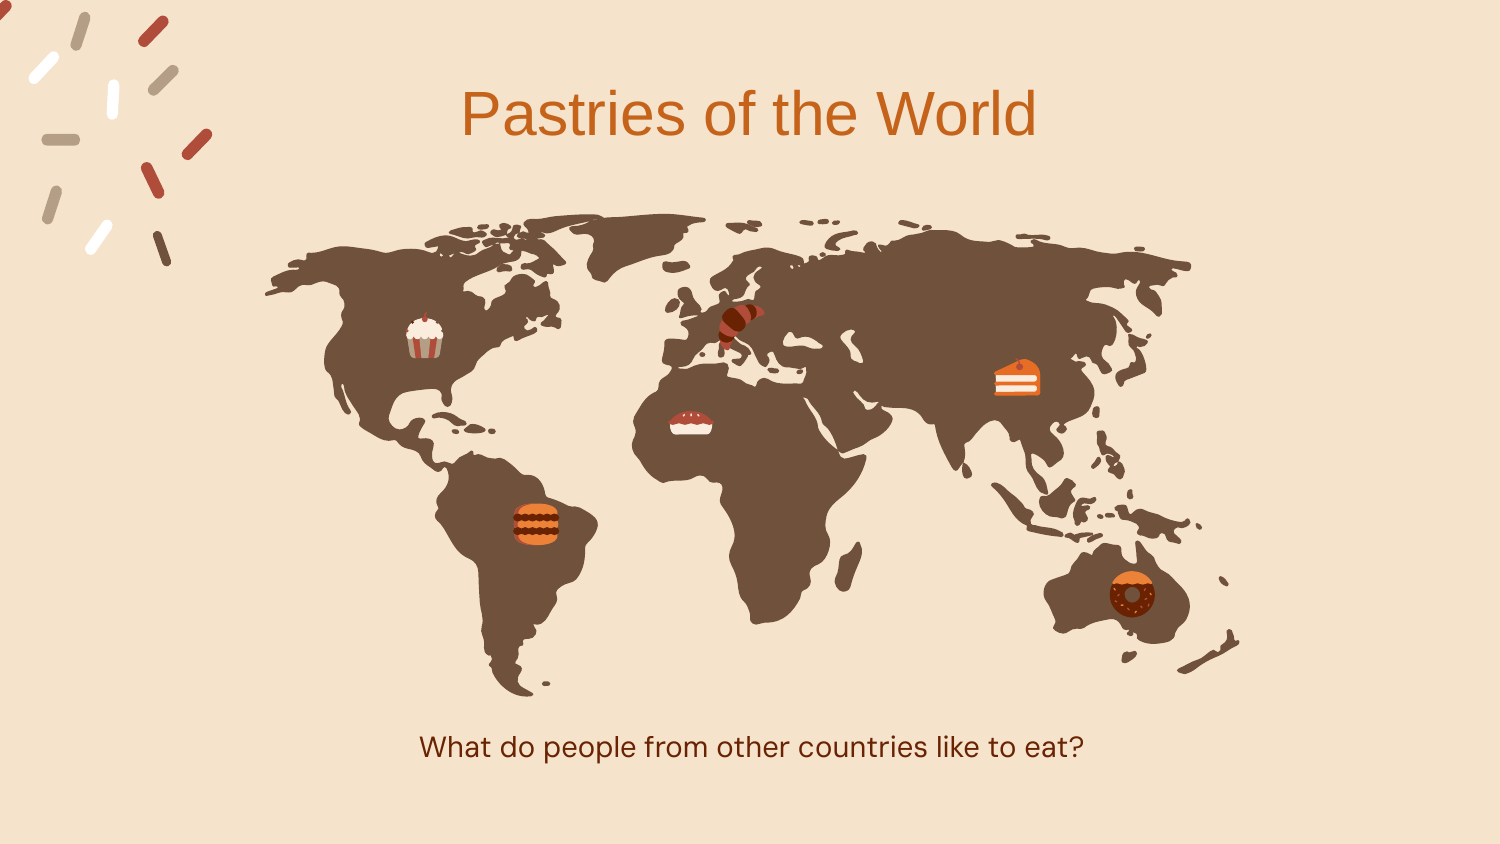

# Pastries of the World

What do people from other countries like to eat?